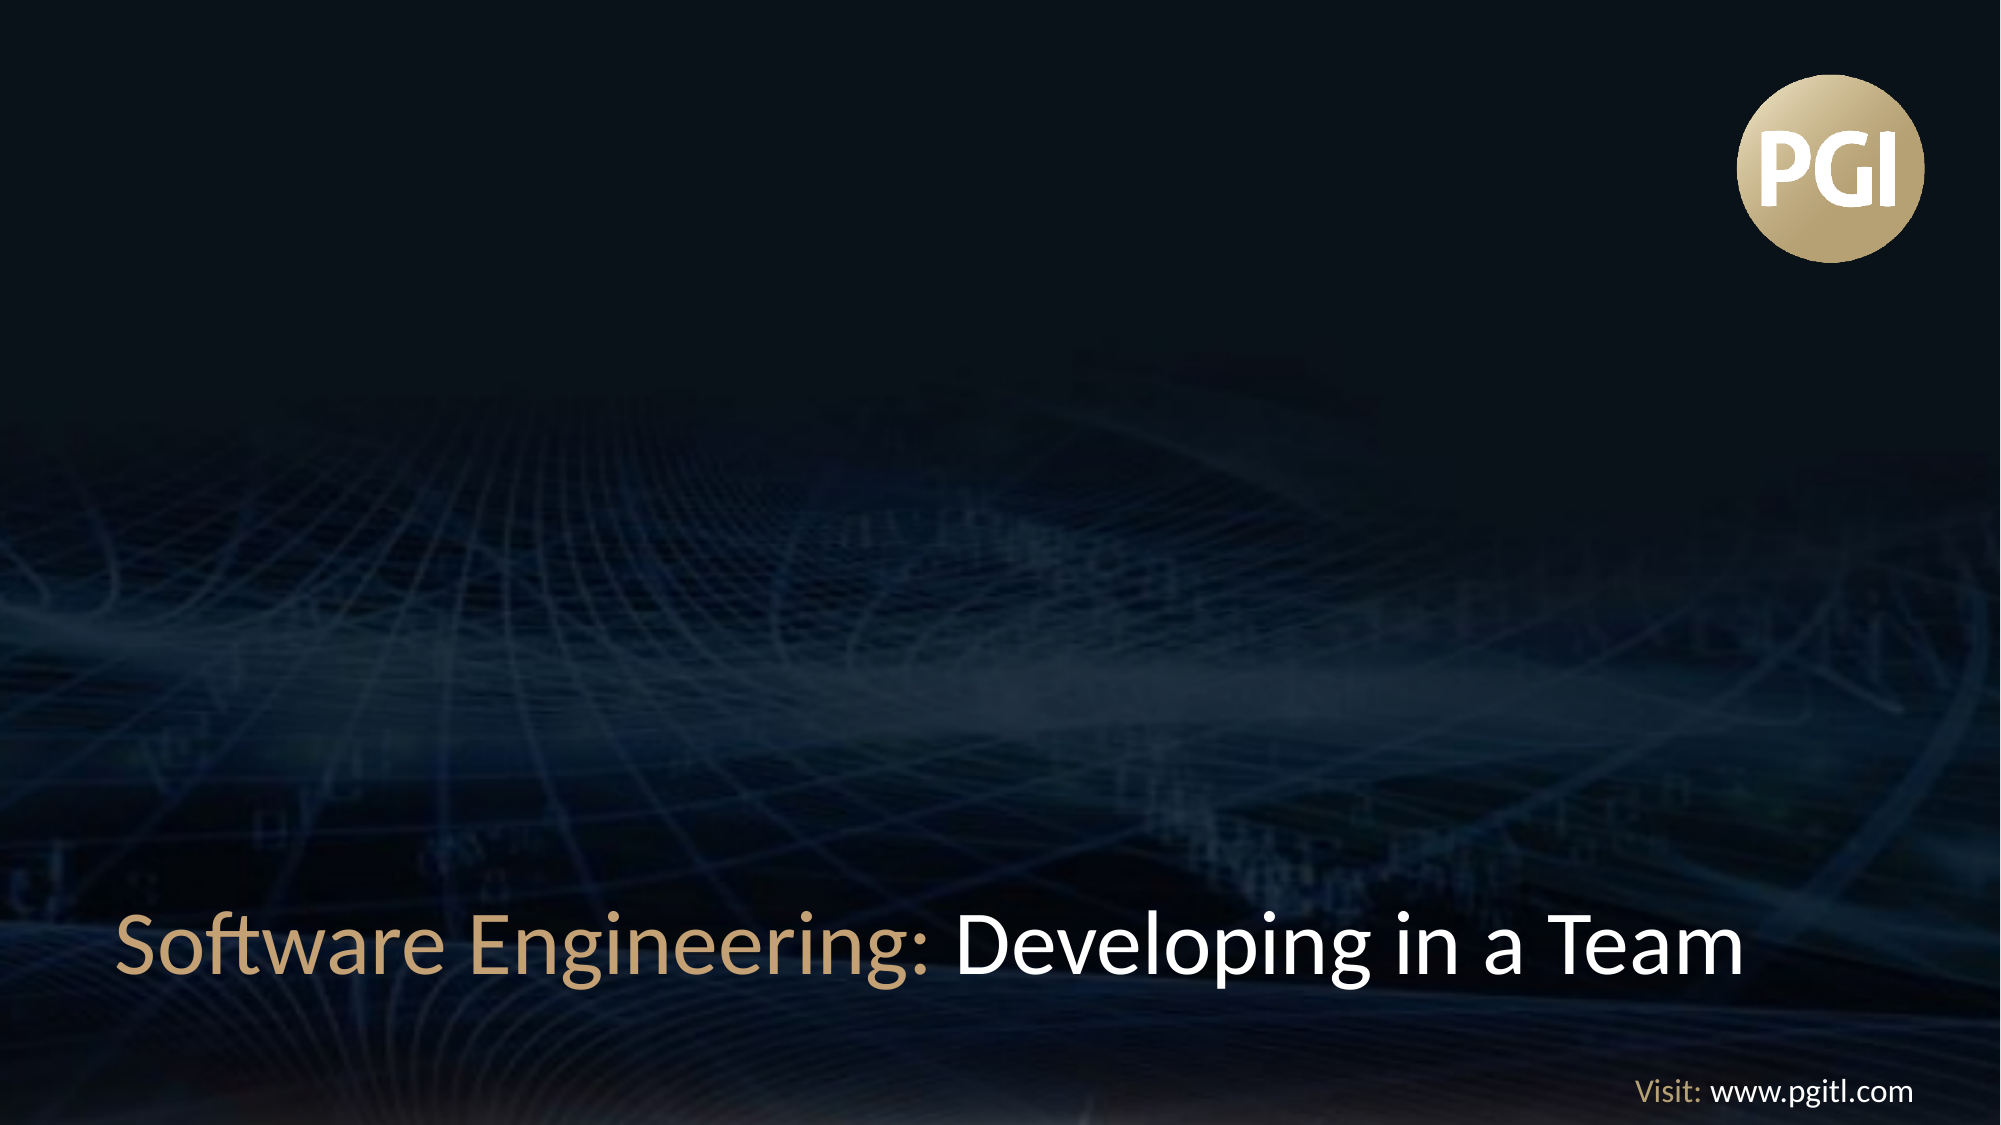

# Software Engineering: Developing in a Team